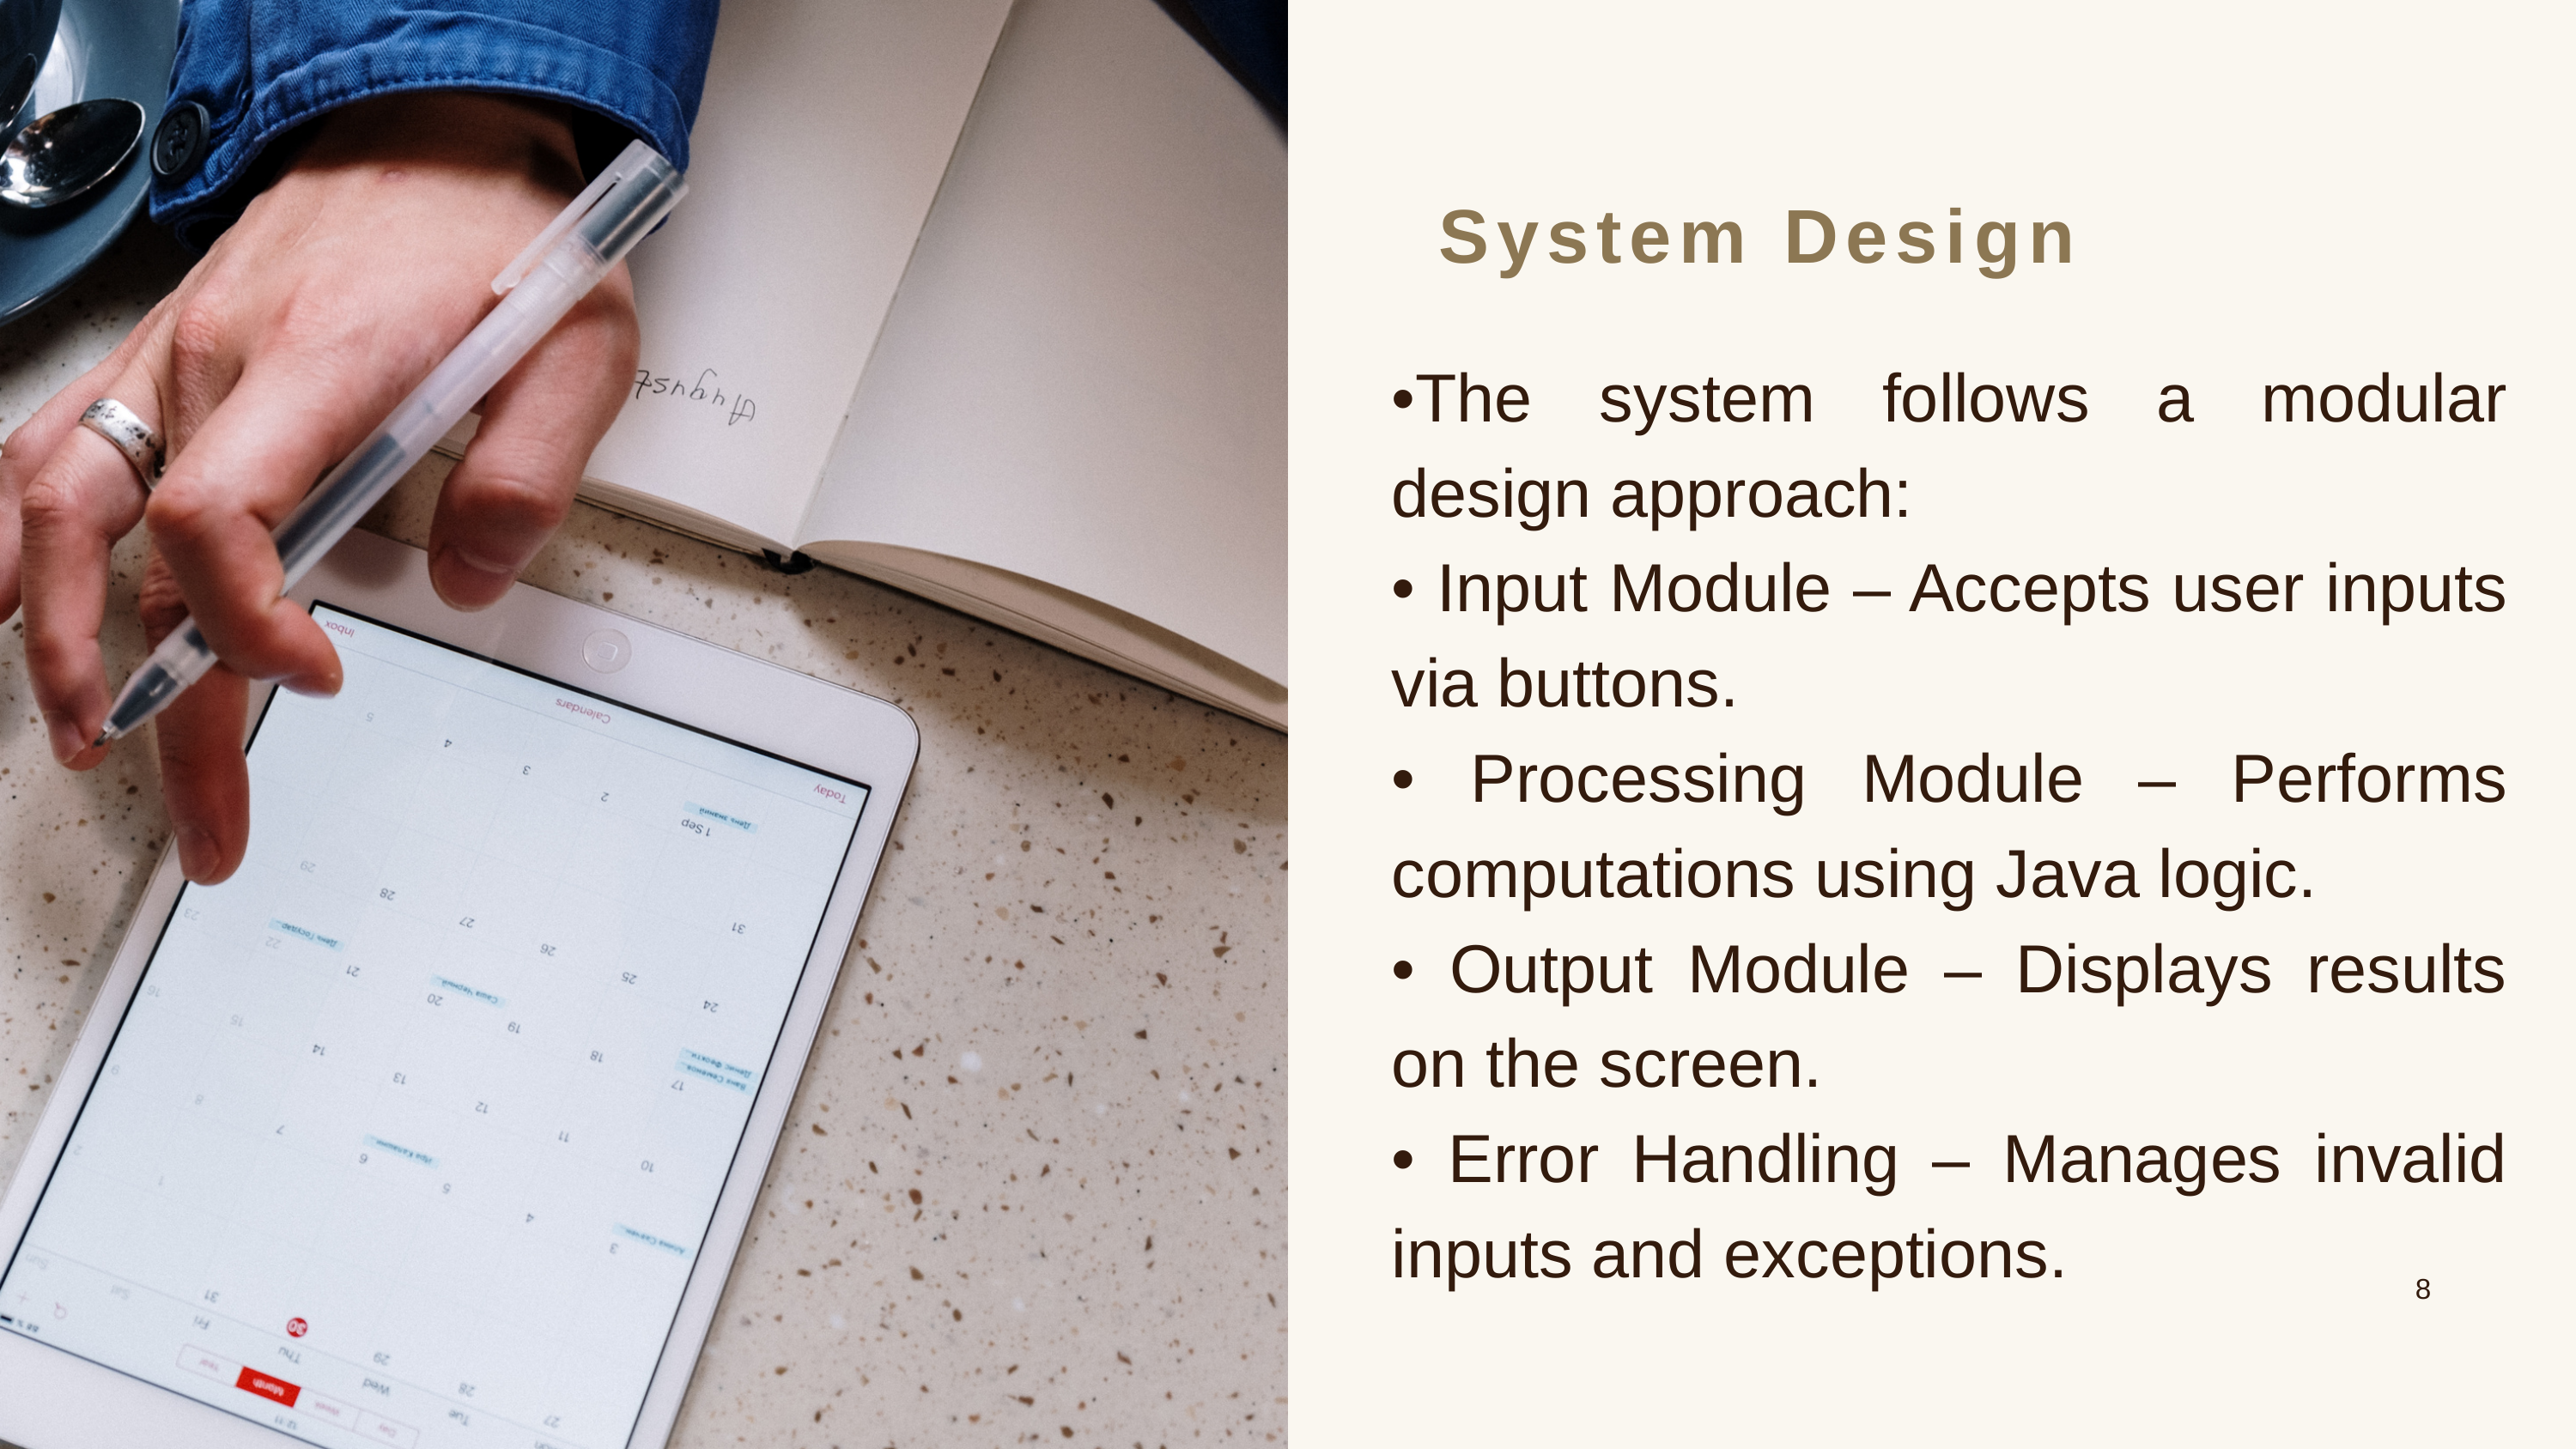

System Design
•The system follows a modular design approach:
• Input Module – Accepts user inputs via buttons.
• Processing Module – Performs computations using Java logic.
• Output Module – Displays results on the screen.
• Error Handling – Manages invalid inputs and exceptions.

8